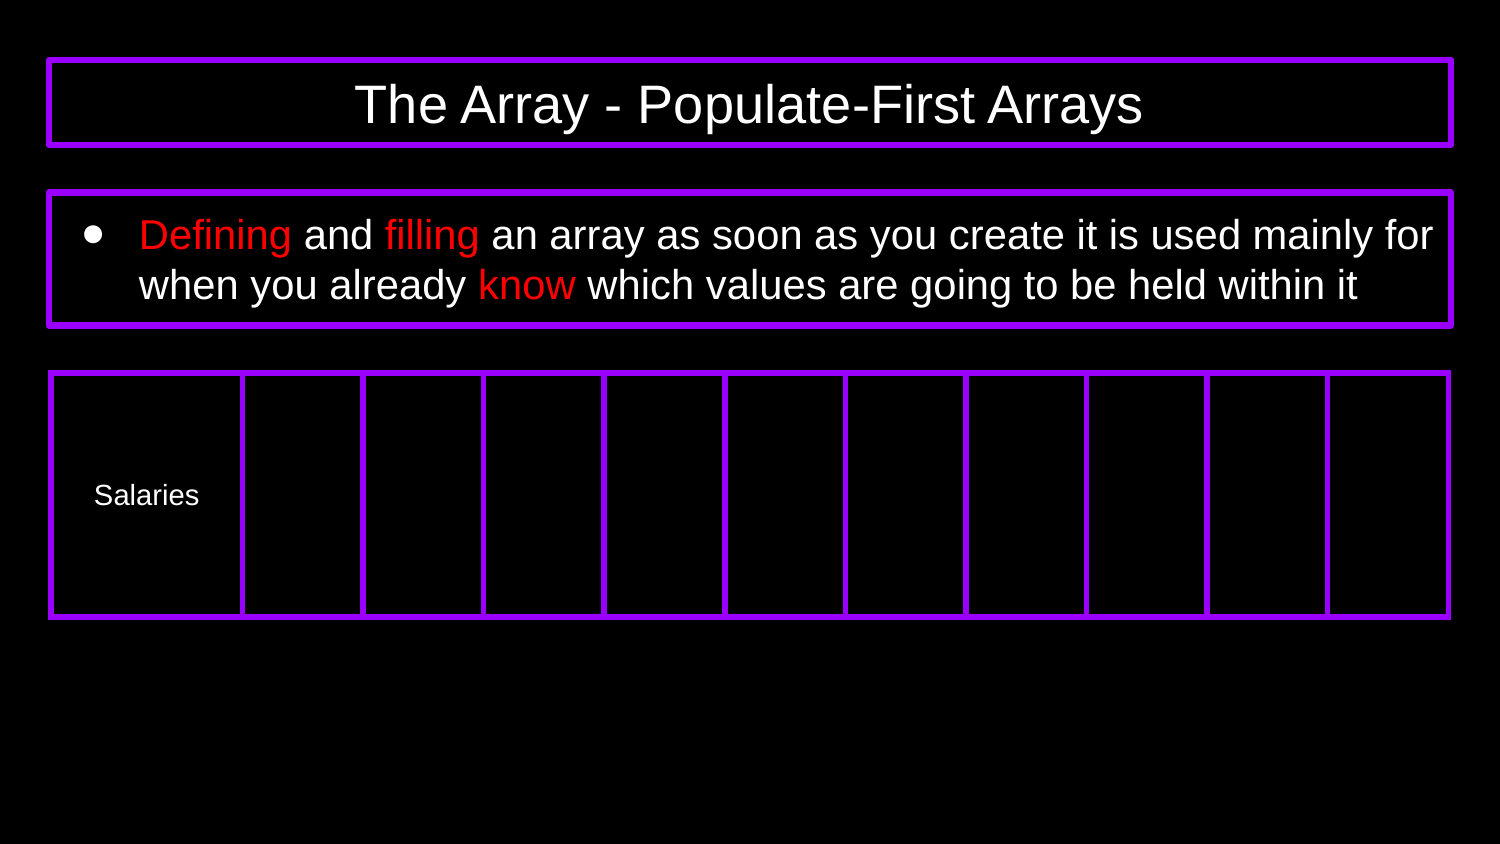

The Array - Populate-First Arrays
# Defining and filling an array as soon as you create it is used mainly for when you already know which values are going to be held within it
| Salaries | 1 | 2 | 3 | 4 | 5 | 6 | 7 | 8 | 9 | 10 |
| --- | --- | --- | --- | --- | --- | --- | --- | --- | --- | --- |